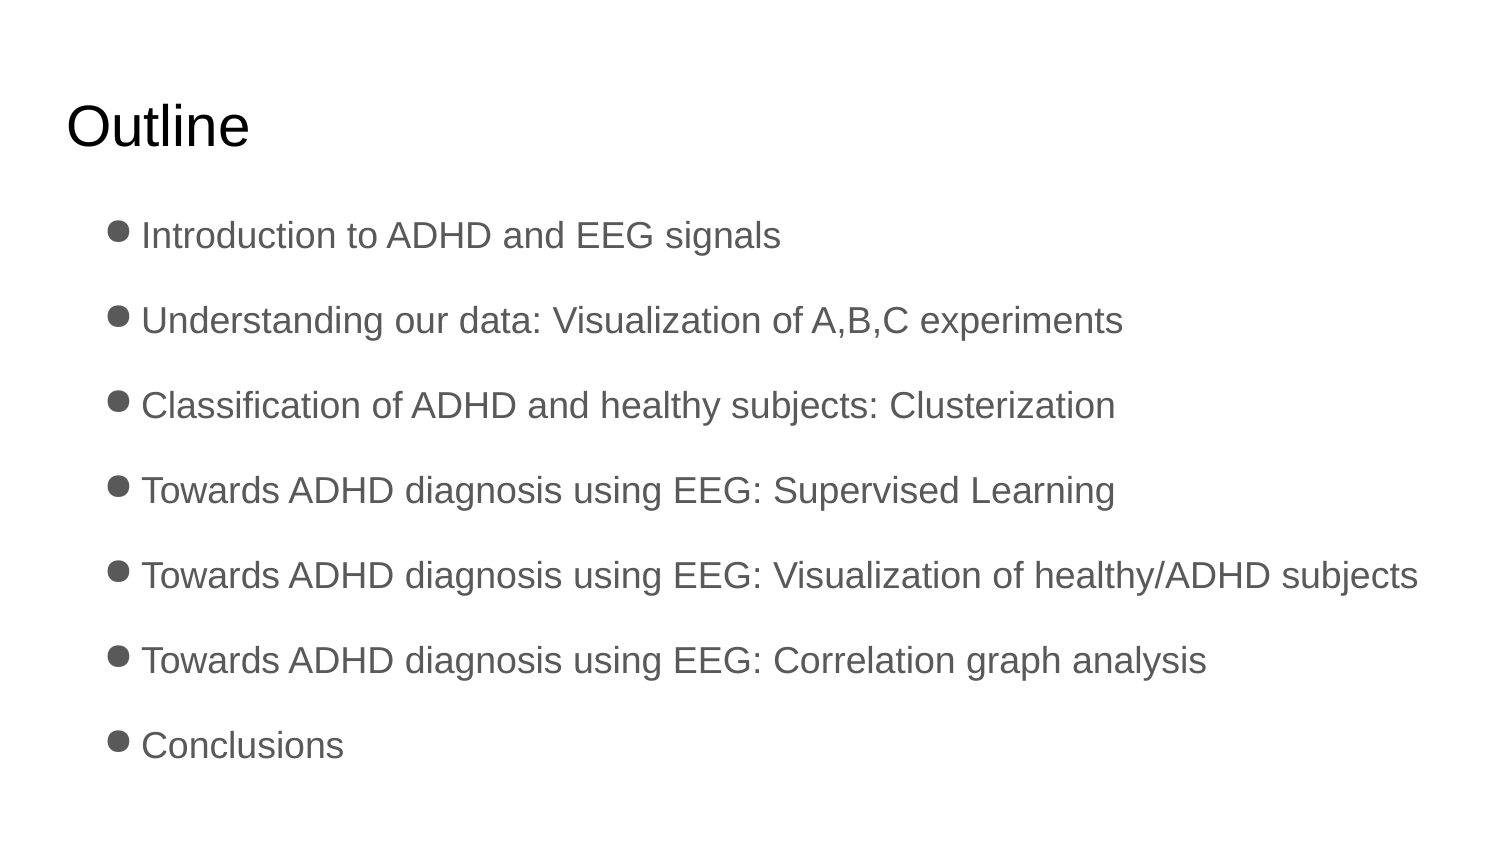

# Outline
Introduction to ADHD and EEG signals
Understanding our data: Visualization of A,B,C experiments
Classification of ADHD and healthy subjects: Clusterization
Towards ADHD diagnosis using EEG: Supervised Learning
Towards ADHD diagnosis using EEG: Visualization of healthy/ADHD subjects
Towards ADHD diagnosis using EEG: Correlation graph analysis
Conclusions